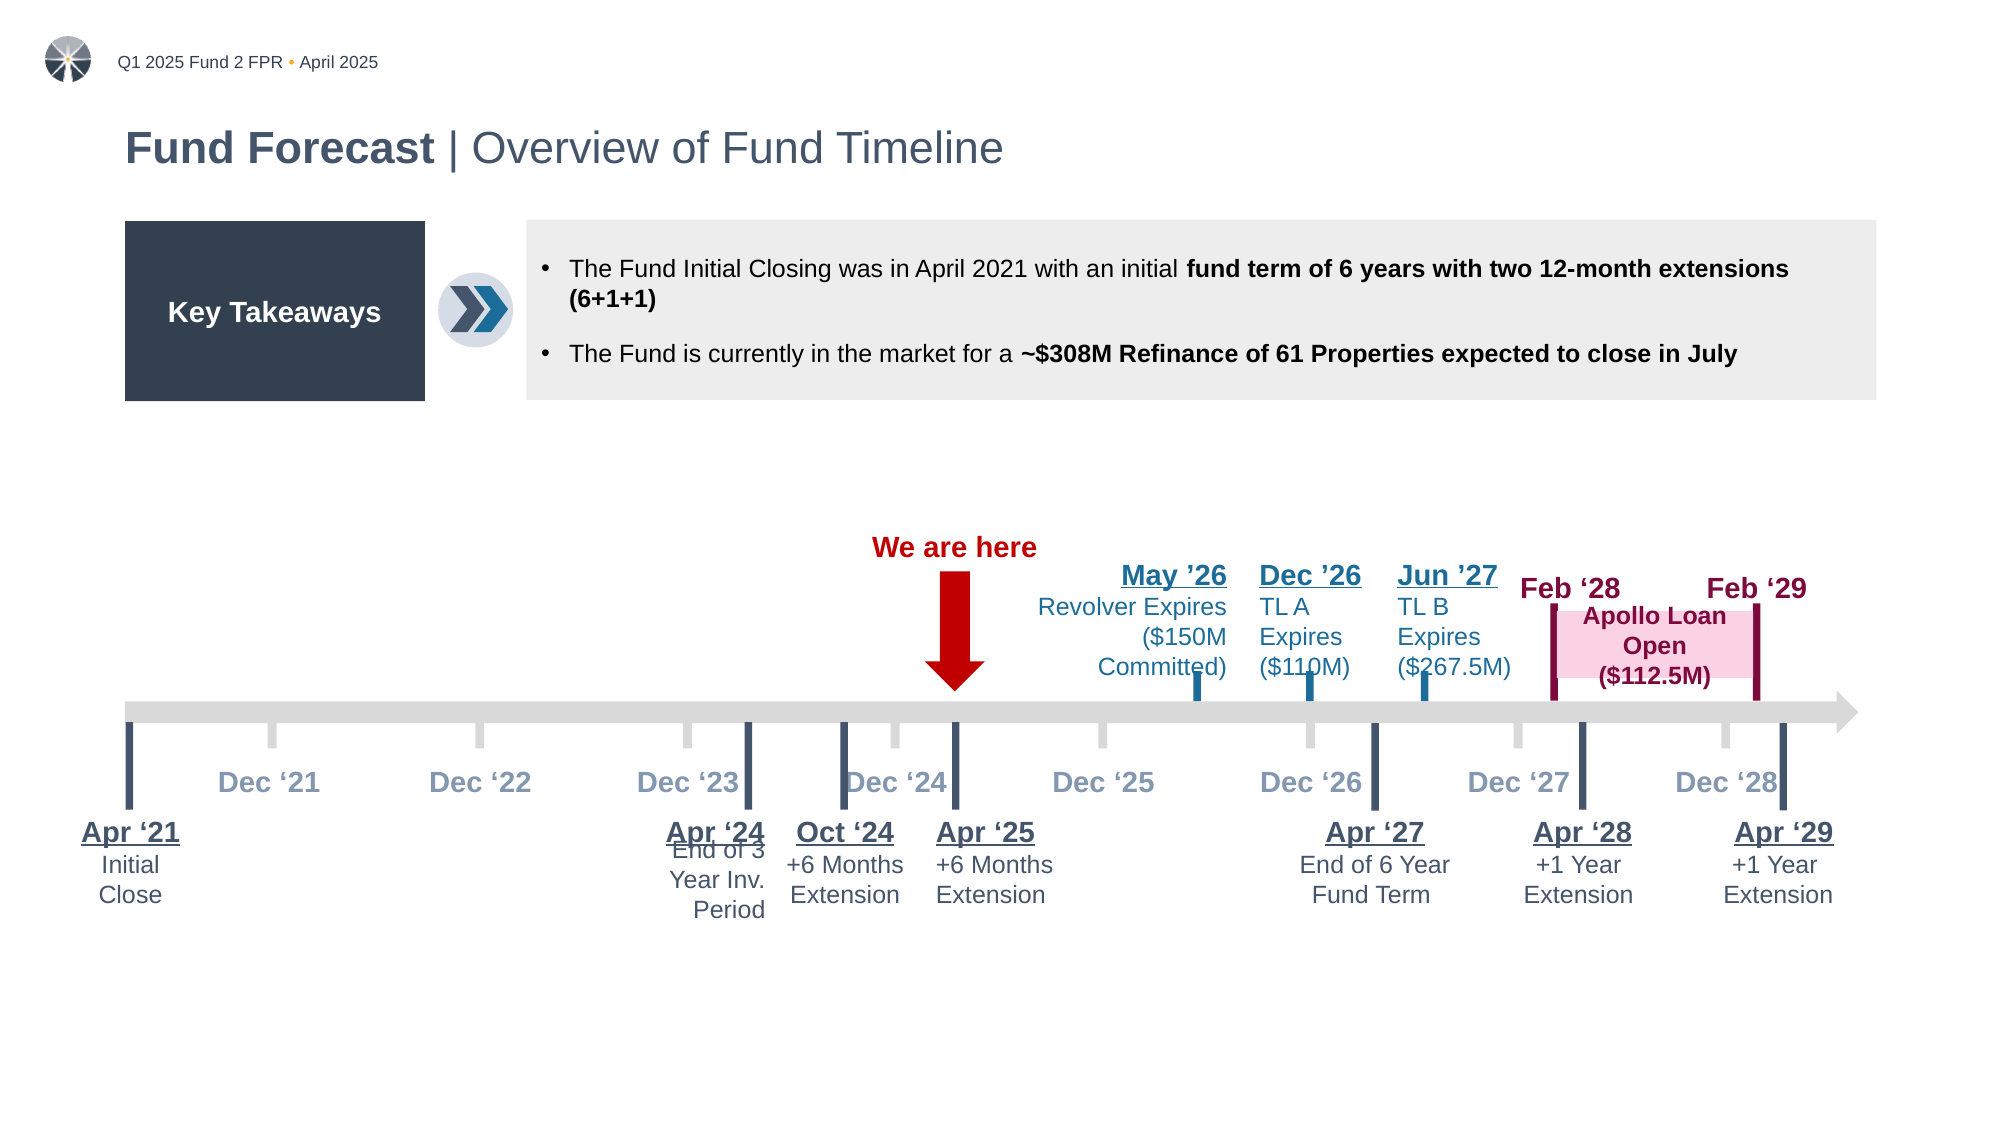

# Fund Forecast | Overview of Fund Timeline
The Fund Initial Closing was in April 2021 with an initial fund term of 6 years with two 12-month extensions (6+1+1)
The Fund is currently in the market for a ~$308M Refinance of 61 Properties expected to close in July
Key Takeaways

We are here
Feb ‘28
Feb ‘29

May ’26
Revolver Expires ($150M Committed)
Dec ’26
TL A Expires ($110M)
Jun ’27
TL B Expires ($267.5M)

Apollo Loan Open ($112.5M)

Dec ‘21
Dec ‘22
Dec ‘23
Dec ‘24
Dec ‘25
Dec ‘26
Dec ‘27
Dec ‘28
Apr ‘21
Apr ‘24
Oct ‘24
Apr ‘25
Apr ‘27
Apr ‘28
Apr ‘29
Initial
Close
End of 3 Year Inv. Period
+6 Months Extension
+6 Months Extension
End of 6 Year
Fund Term
+1 Year
Extension
+1 Year
Extension